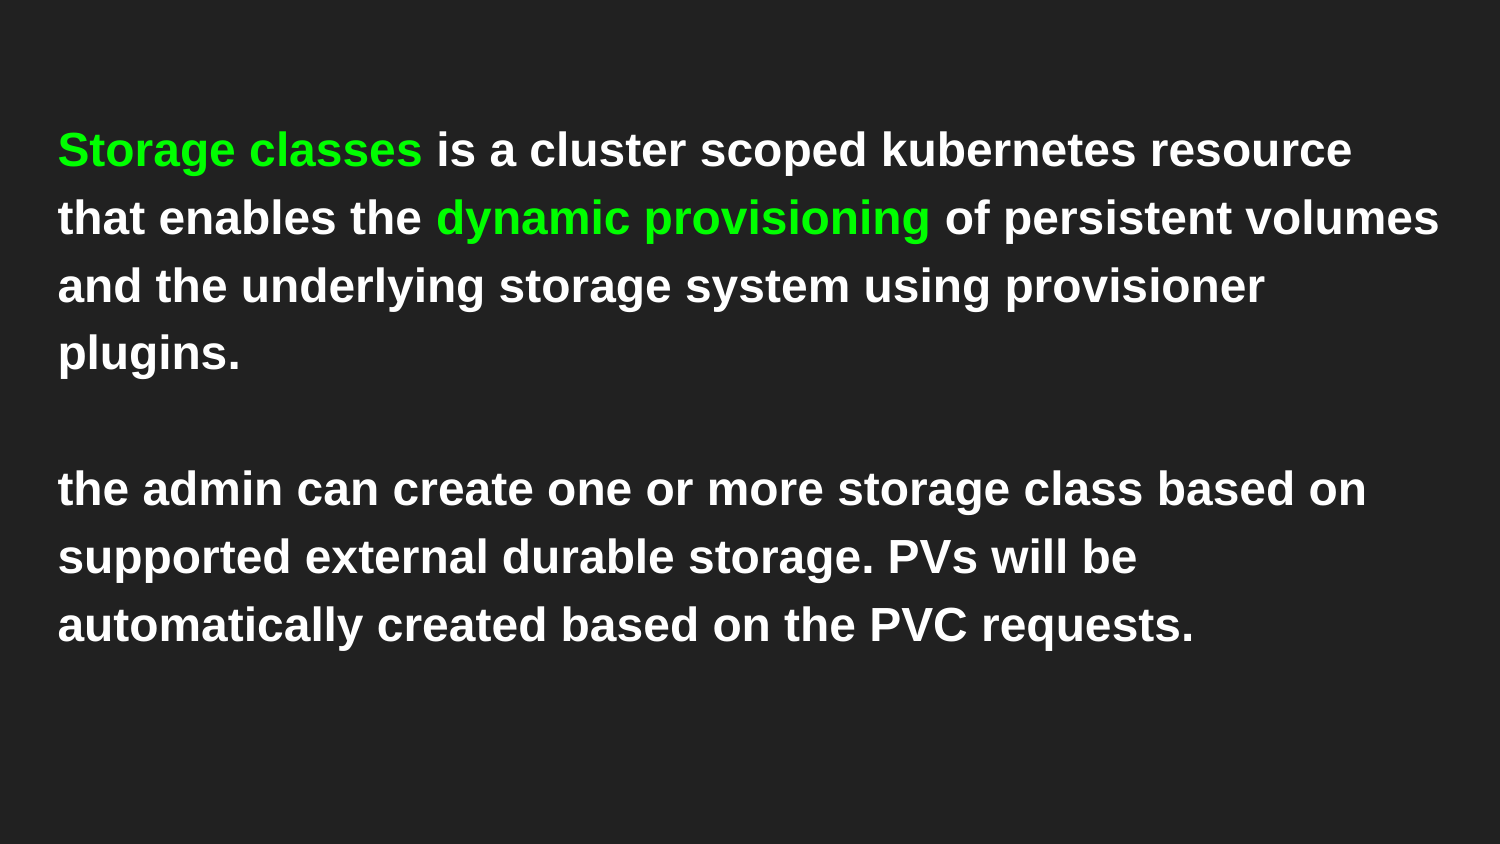

Storage classes is a cluster scoped kubernetes resource that enables the dynamic provisioning of persistent volumes and the underlying storage system using provisioner plugins.

the admin can create one or more storage class based on supported external durable storage. PVs will be automatically created based on the PVC requests.